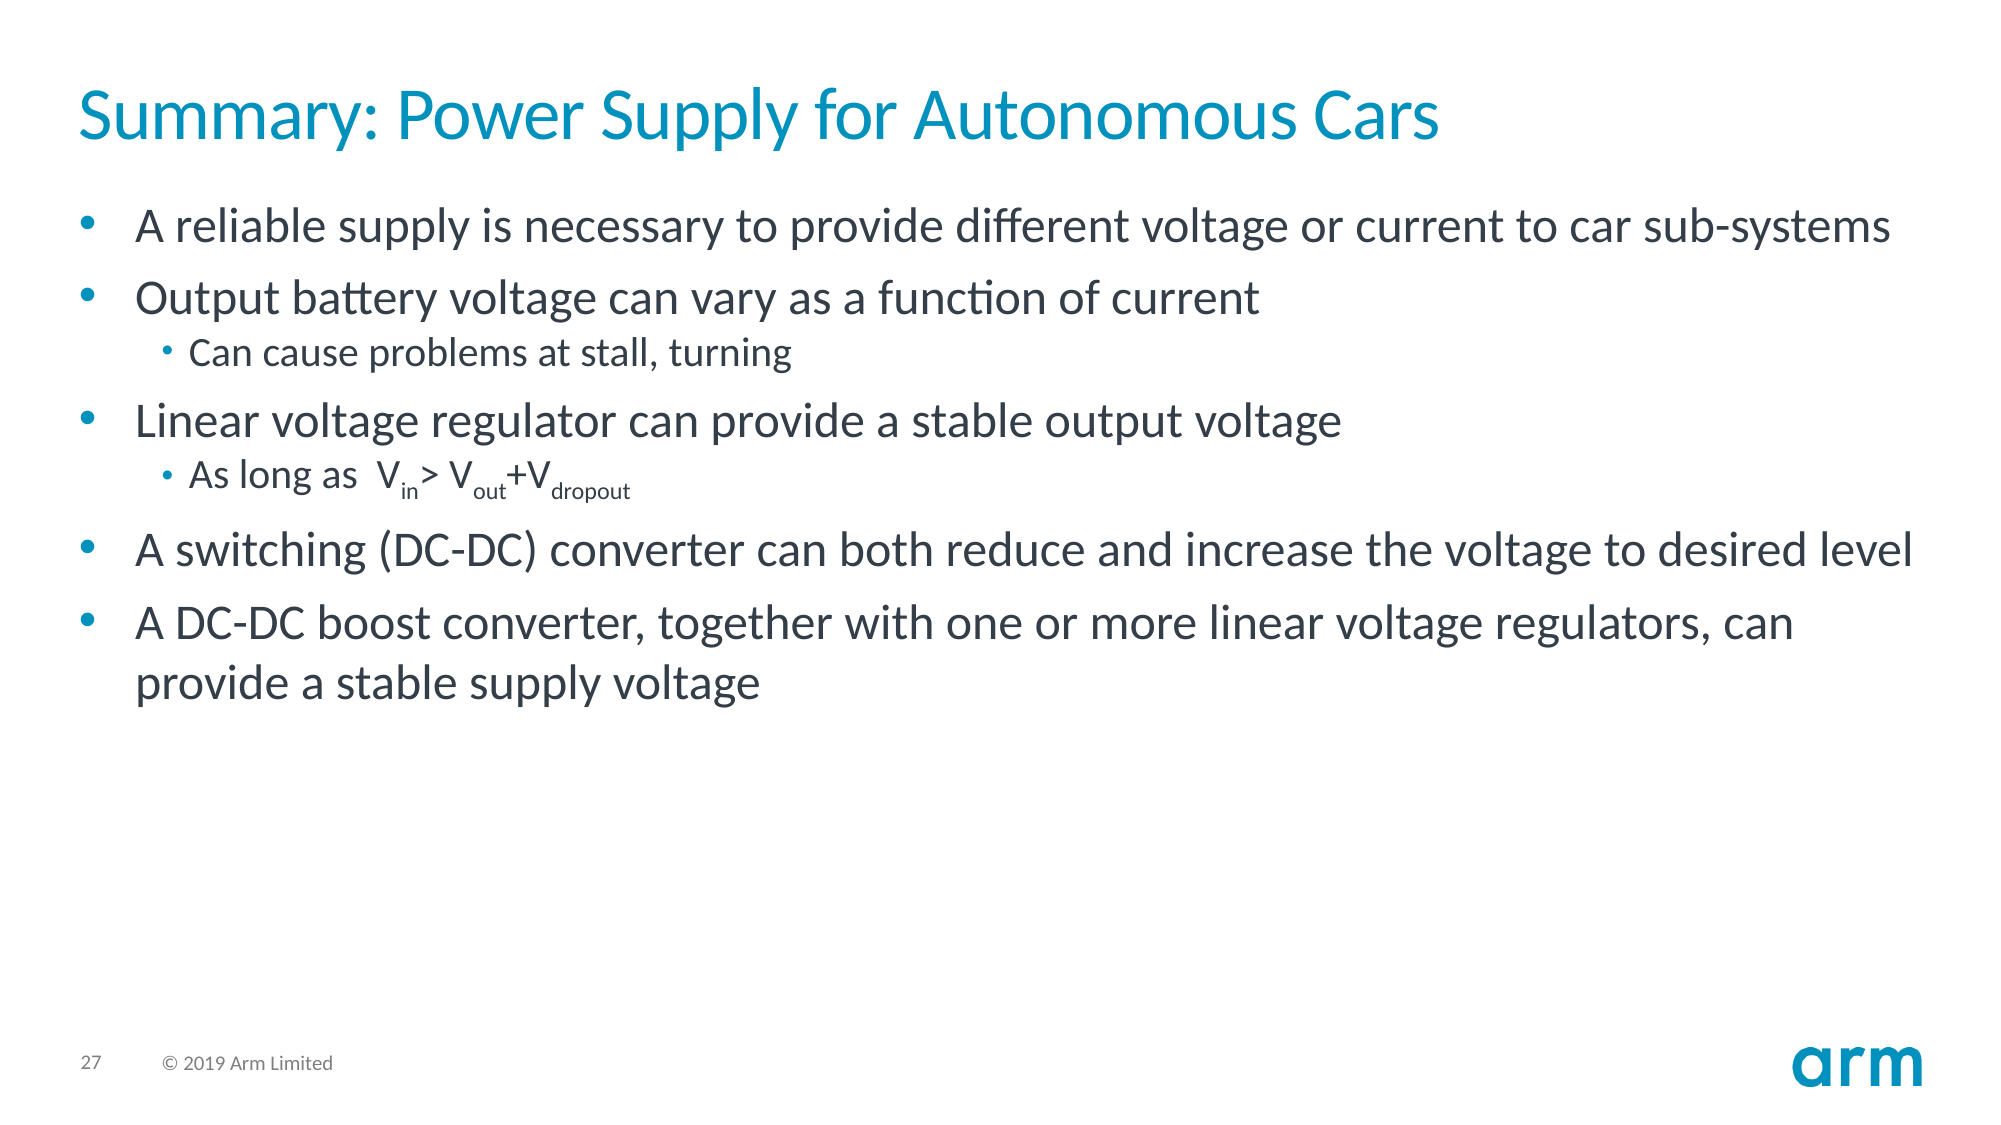

# Summary: Power Supply for Autonomous Cars
A reliable supply is necessary to provide different voltage or current to car sub-systems
Output battery voltage can vary as a function of current
Can cause problems at stall, turning
Linear voltage regulator can provide a stable output voltage
As long as  Vin> Vout+Vdropout
A switching (DC-DC) converter can both reduce and increase the voltage to desired level
A DC-DC boost converter, together with one or more linear voltage regulators, can provide a stable supply voltage